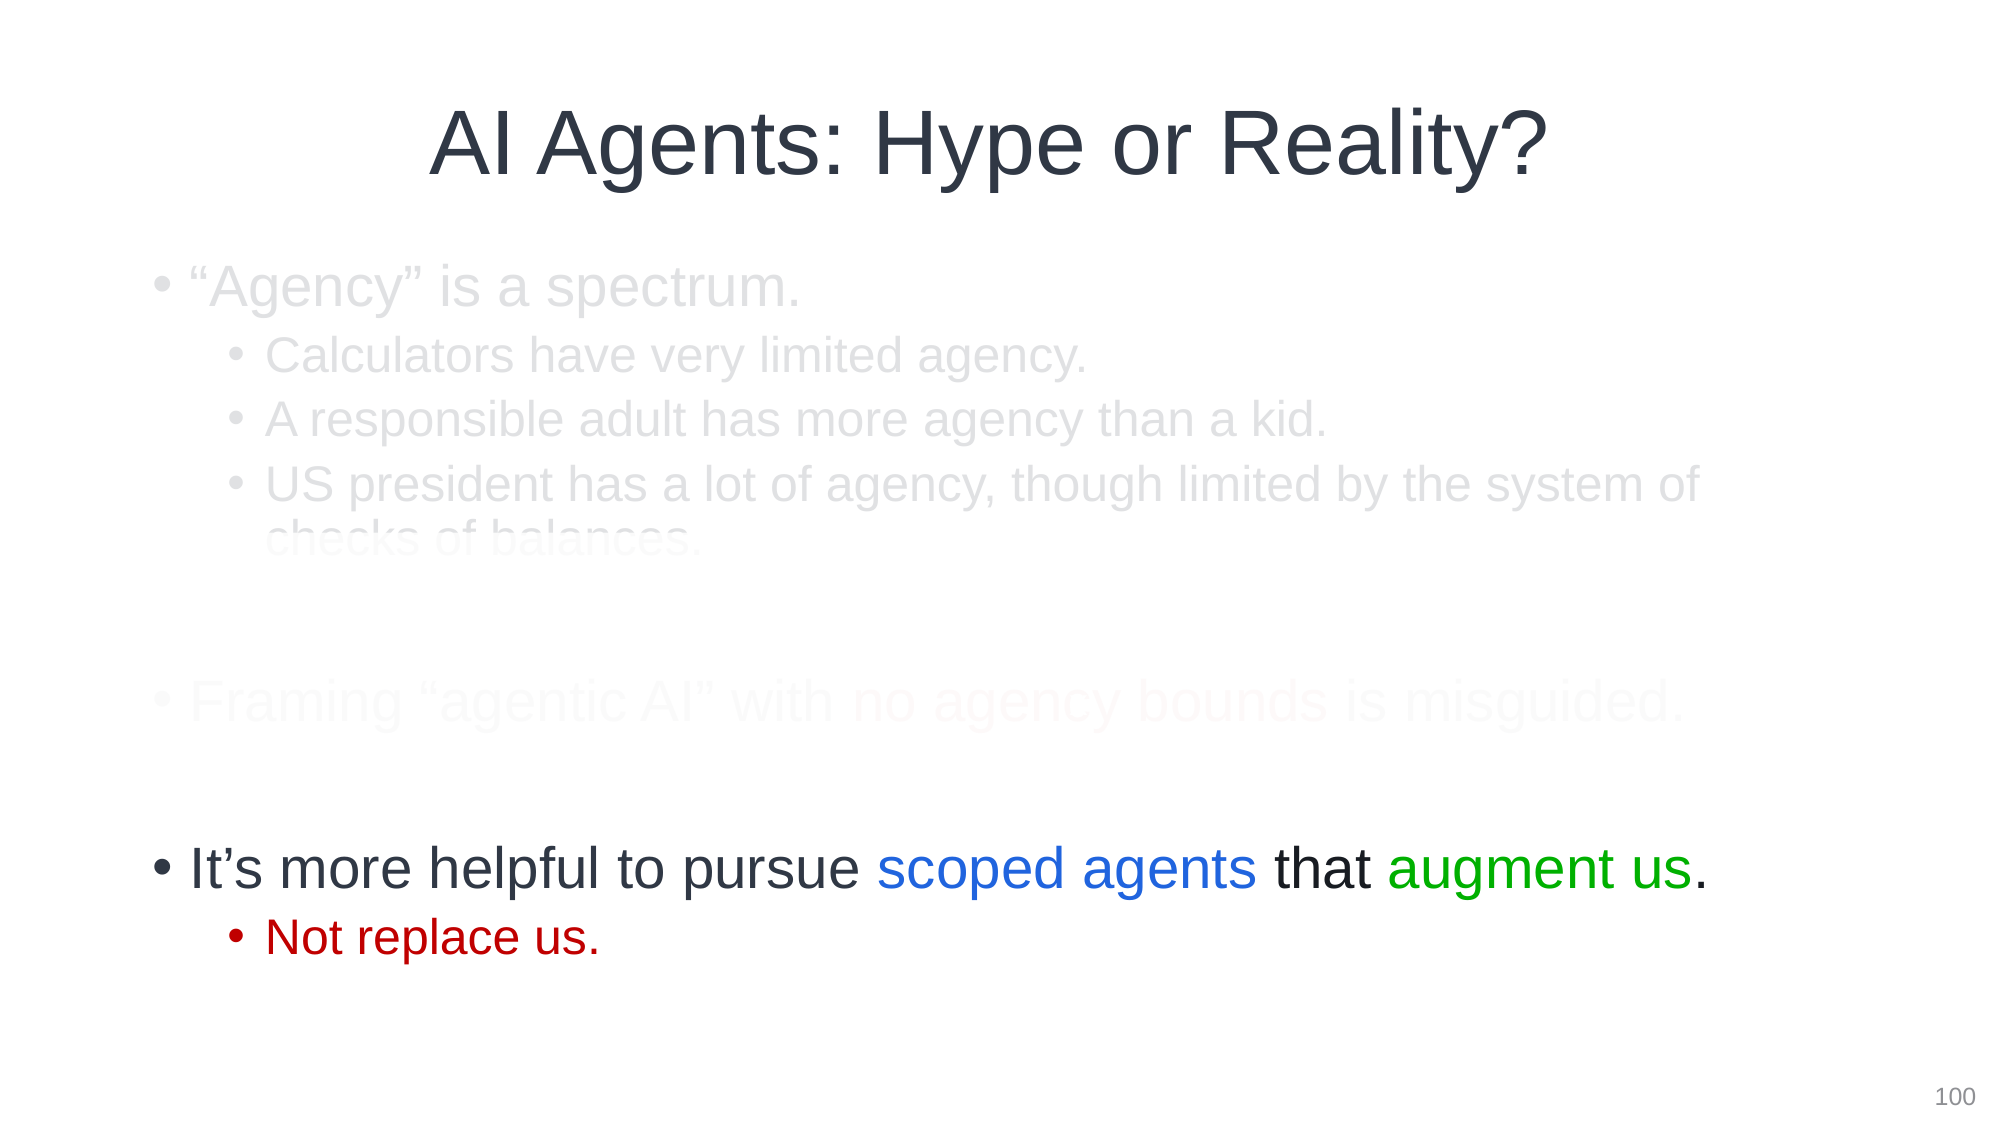

# AI Agents: Hype or Reality?
x
“Agency” is a spectrum.
Calculators have very limited agency.
A responsible adult has more agency than a kid.
US president has a lot of agency, though limited by the system of checks of balances.

Framing “agentic AI” with no agency bounds is misguided.

It’s more helpful to pursue scoped agents that augment us.
Not replace us.

x
x
100